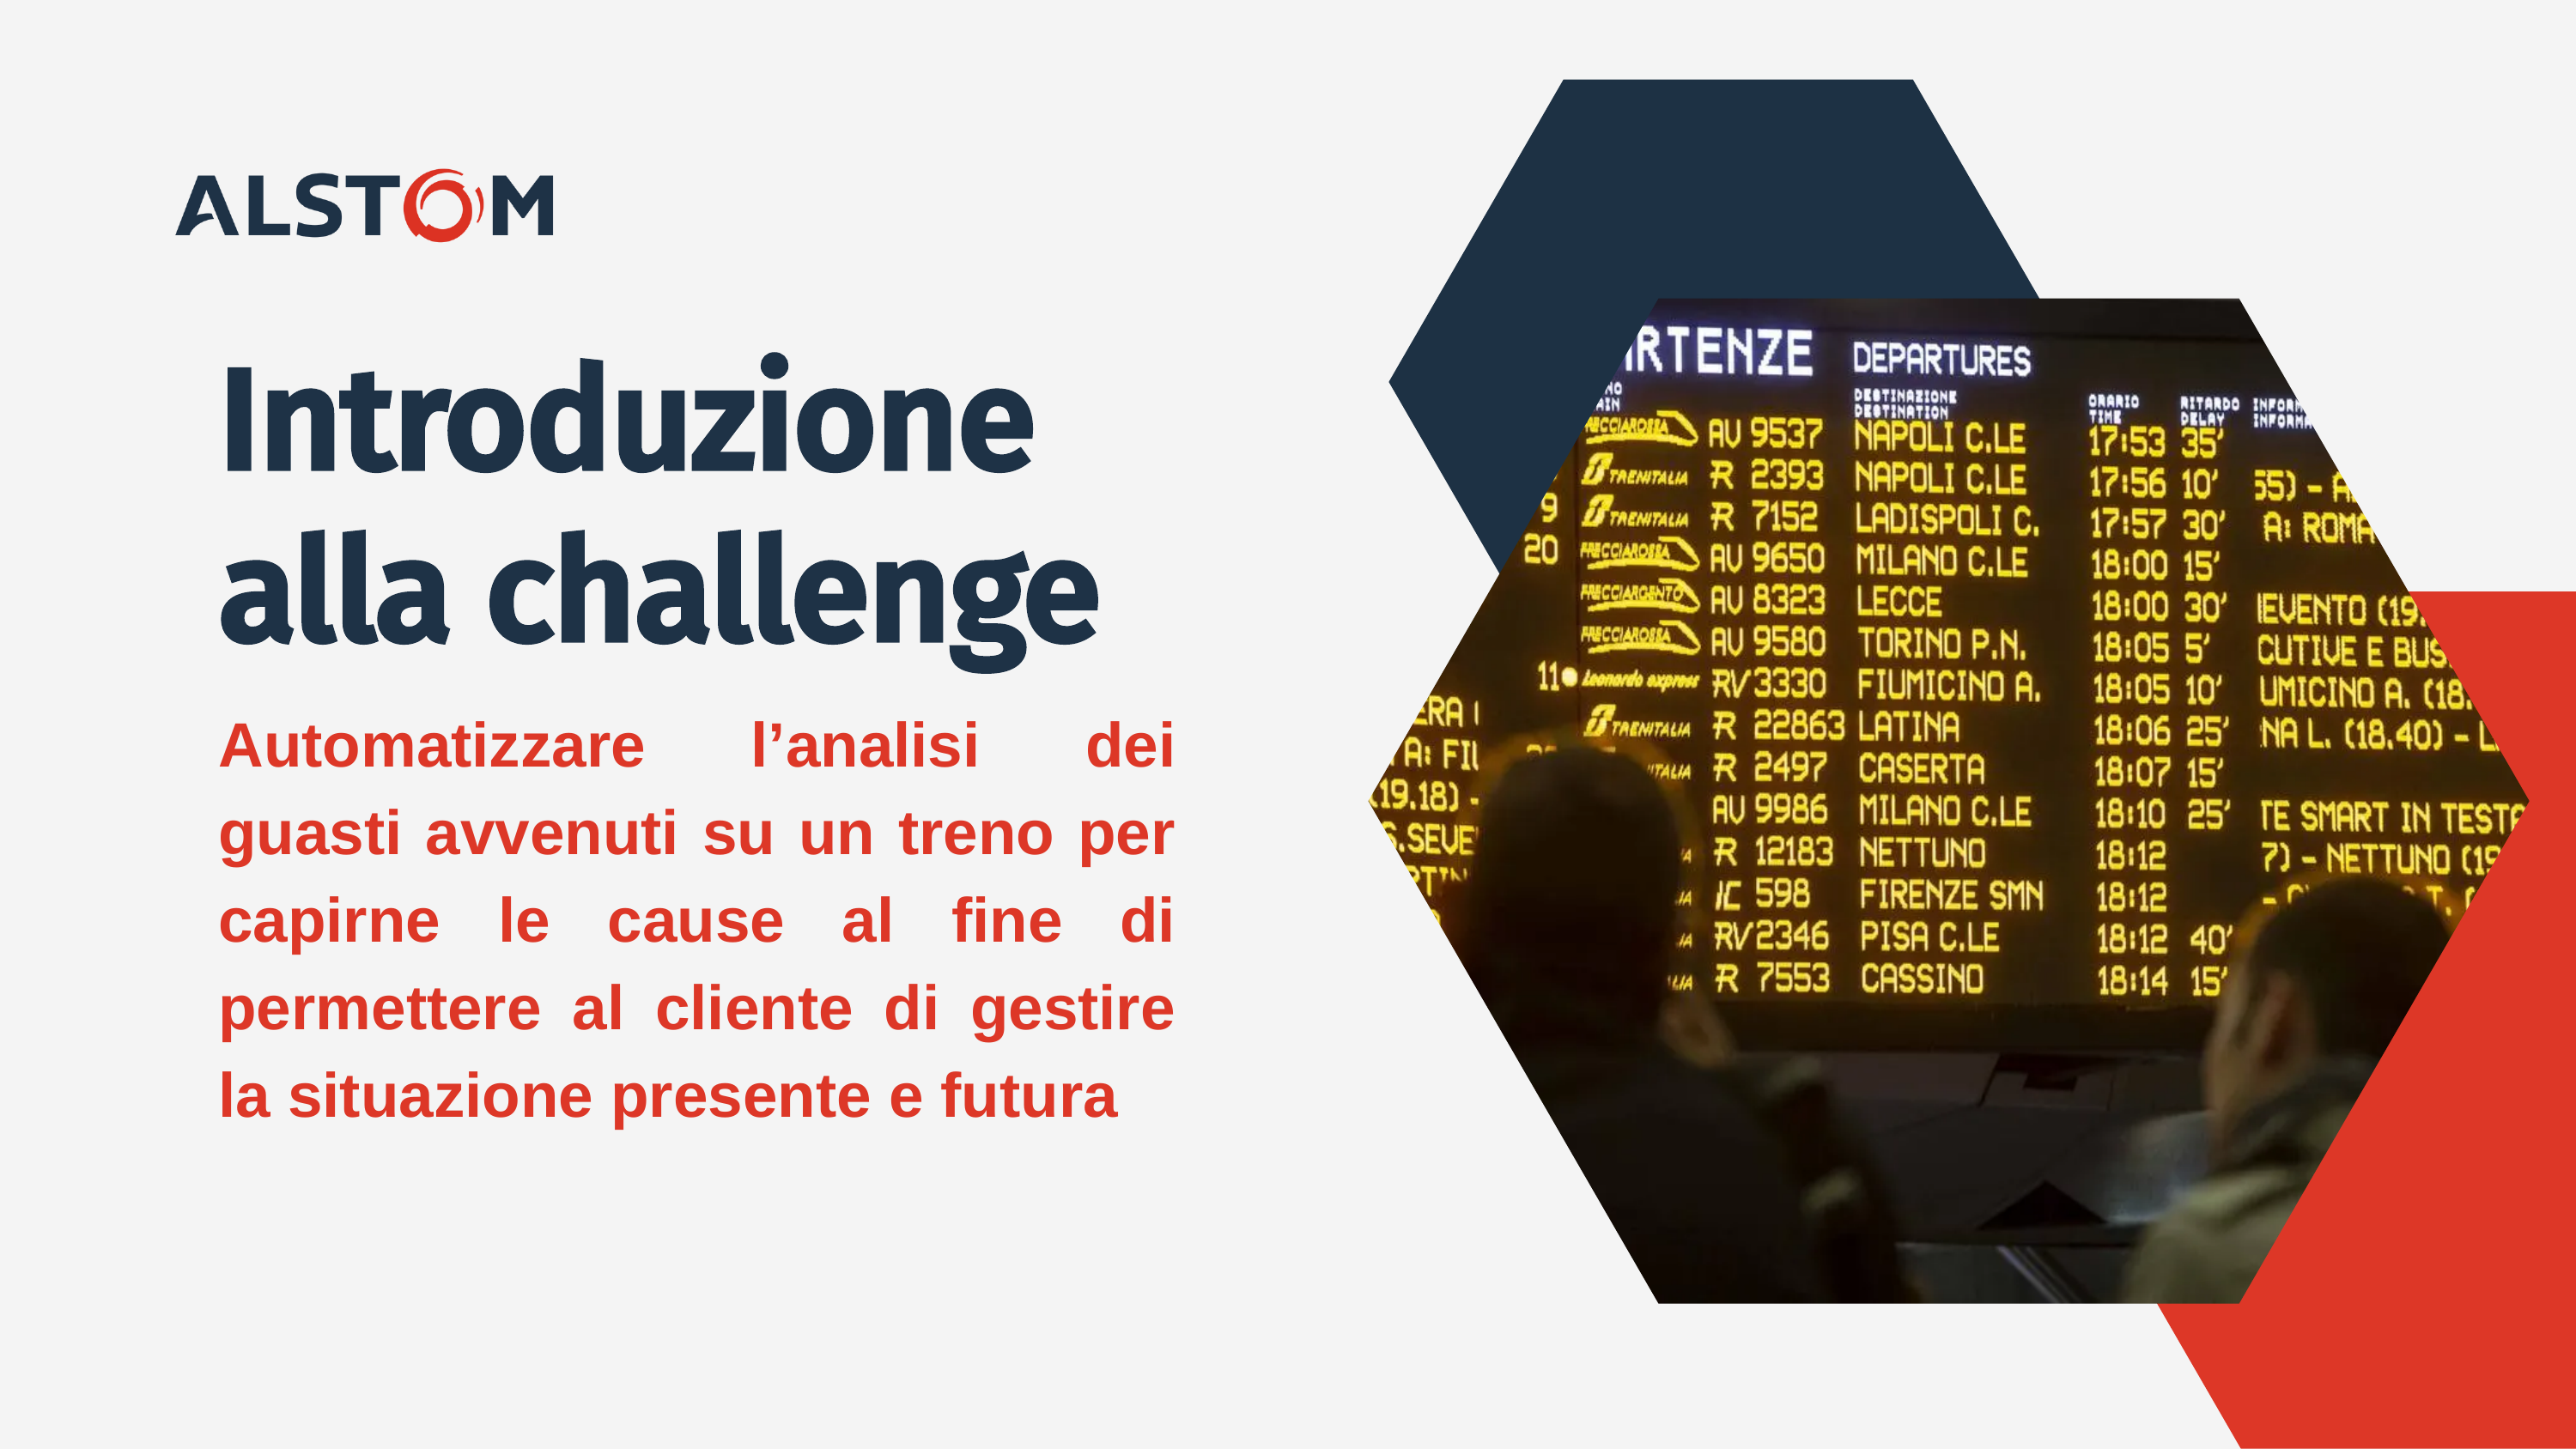

Introduzione alla challenge
Automatizzare l’analisi dei guasti avvenuti su un treno per capirne le cause al fine di permettere al cliente di gestire la situazione presente e futura